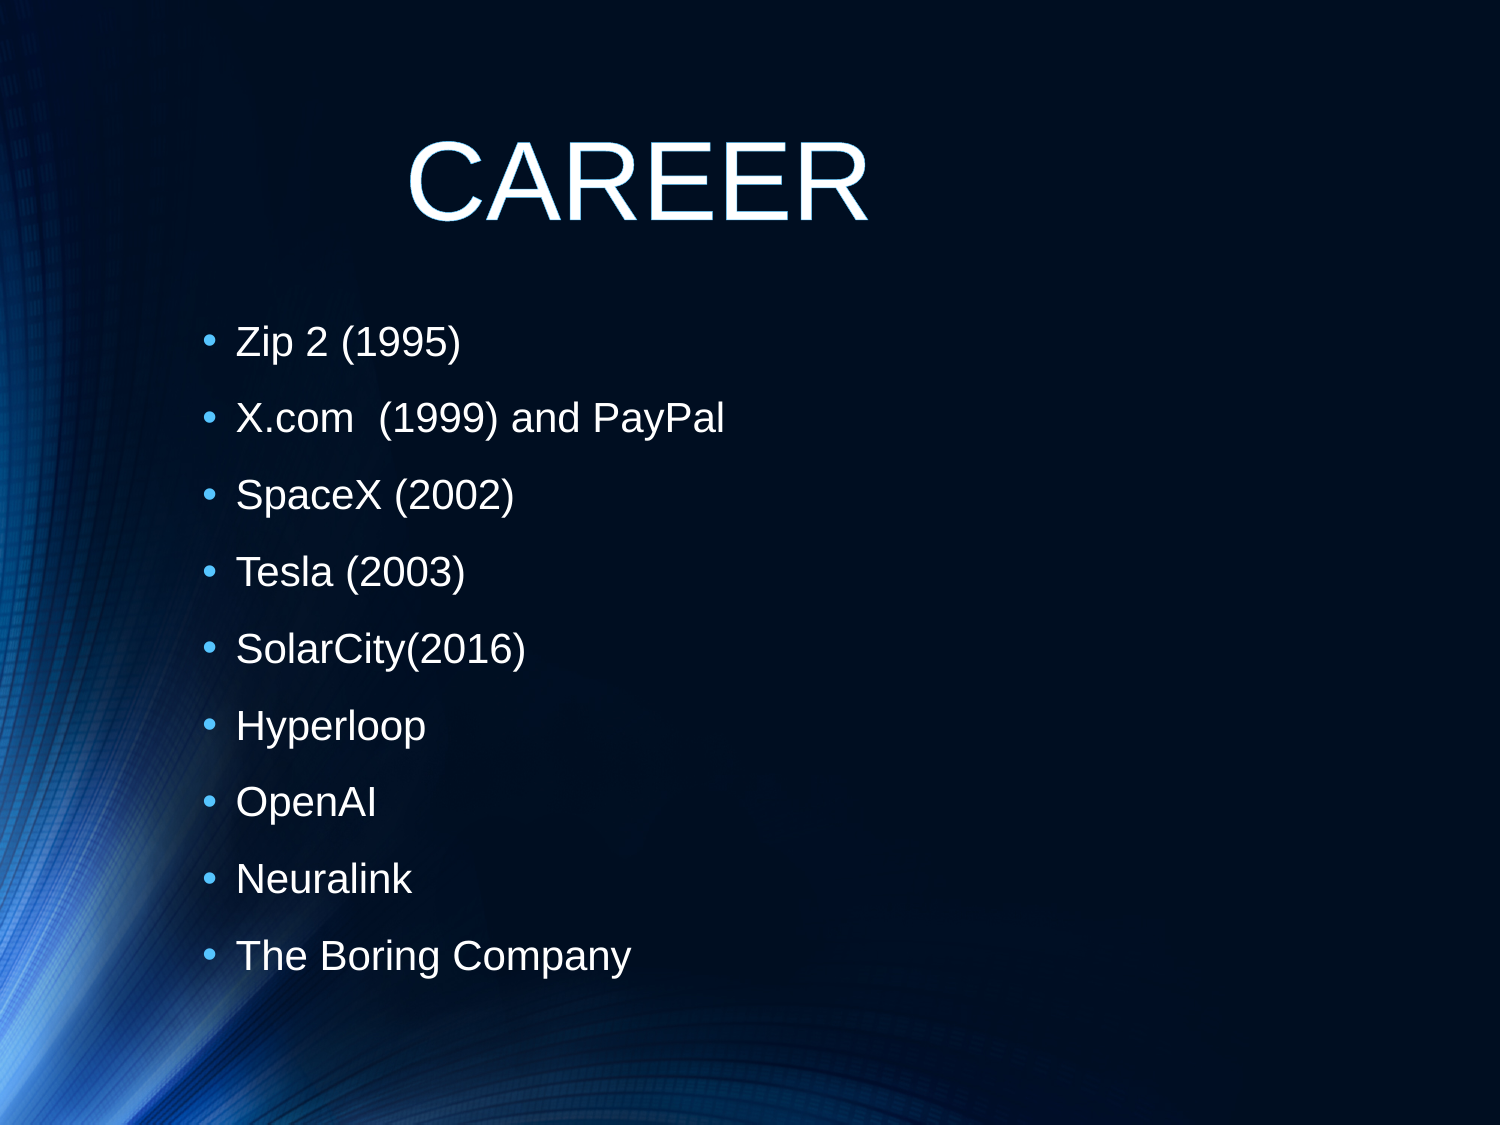

CAREER
Zip 2 (1995)
X.com  (1999) and PayPal
SpaceX (2002)
Tesla (2003)
SolarCity(2016)
Hyperloop
OpenAI
Neuralink
The Boring Company